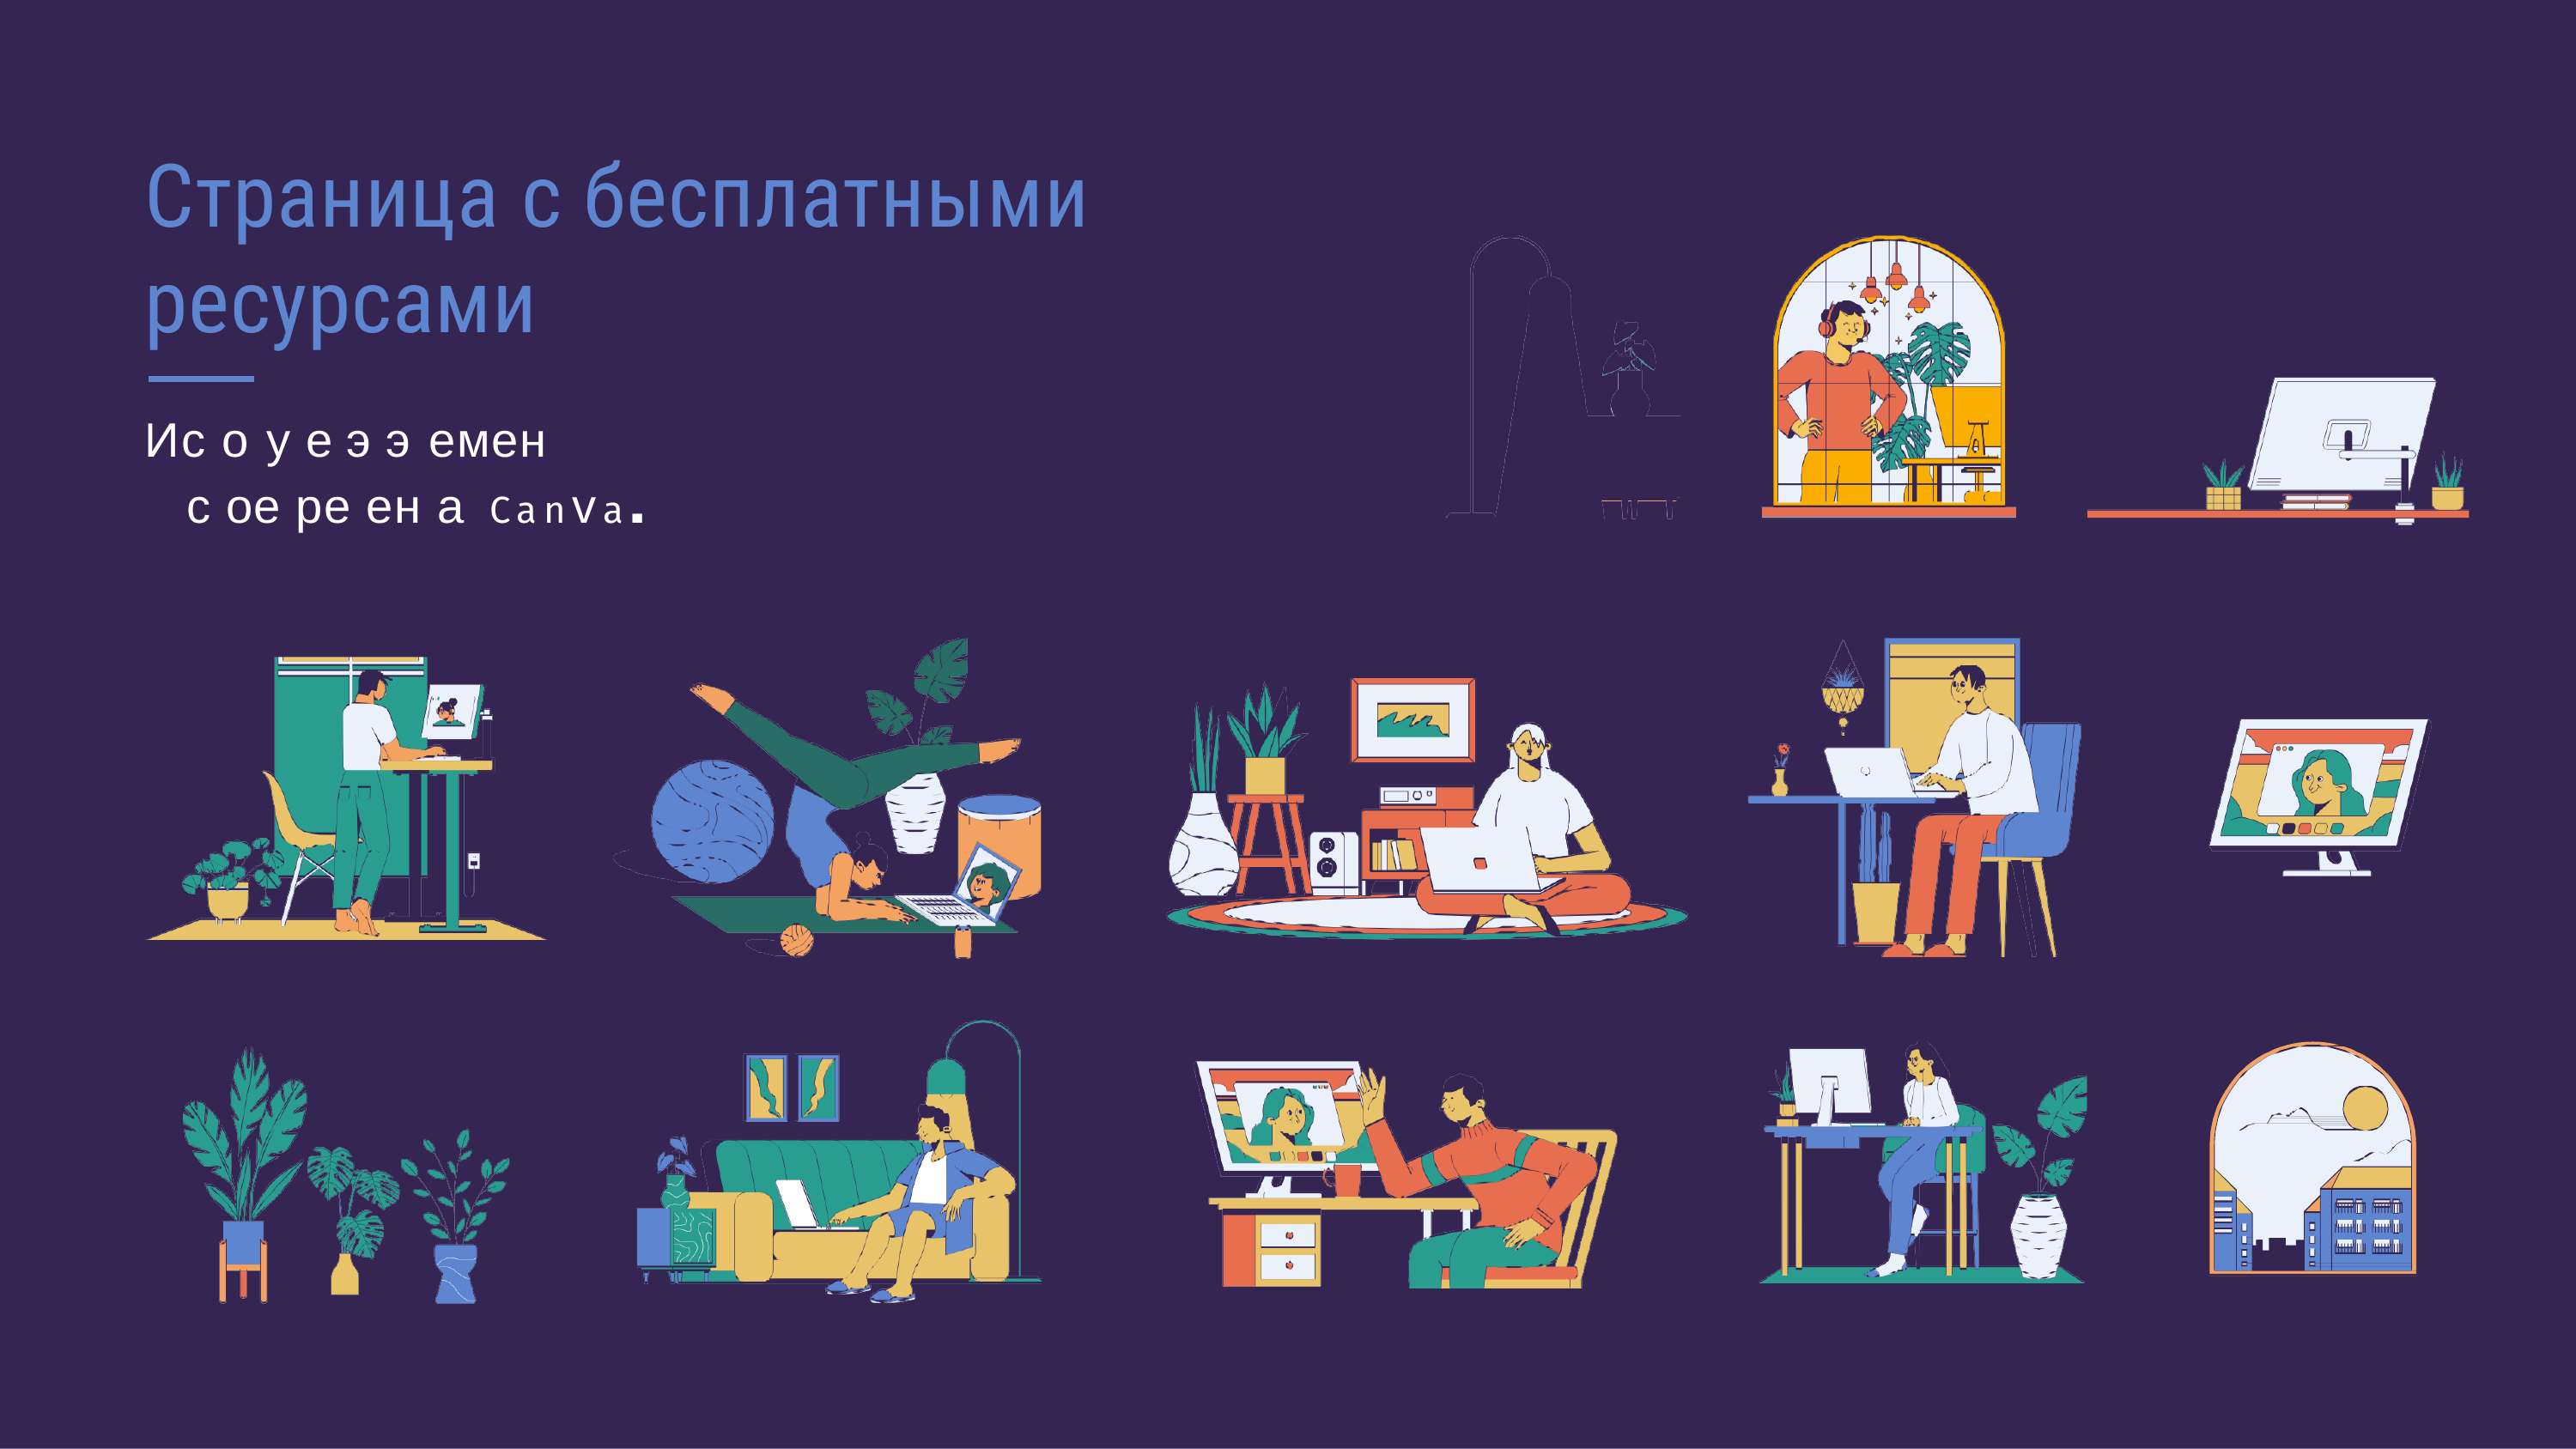

# Страница с бесплатными ресурсами

Ис о у е э э емен
  с ое ре ен а Canva.